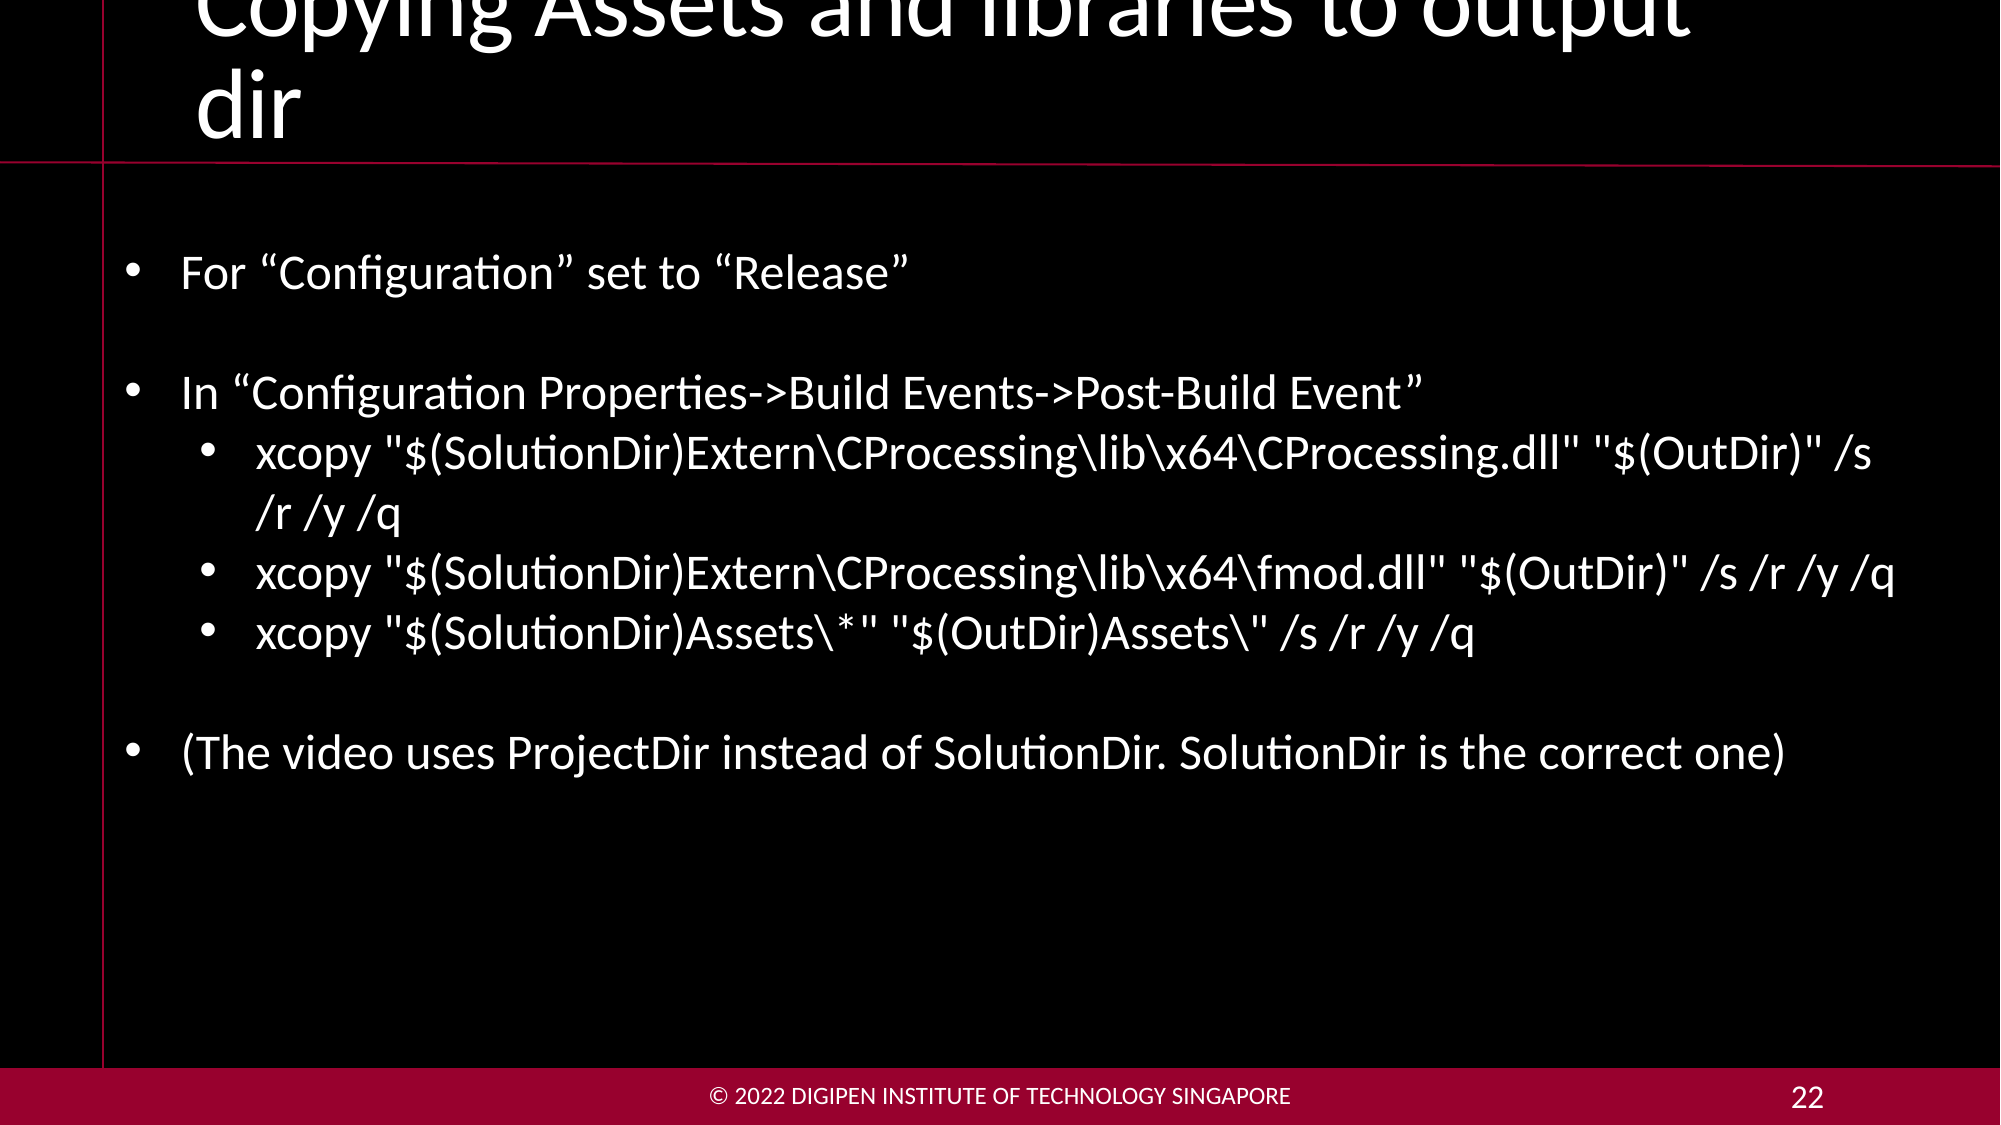

# Copying Assets and libraries to output dir
For “Configuration” set to “Release”

In “Configuration Properties->Build Events->Post-Build Event”
xcopy "$(SolutionDir)Extern\CProcessing\lib\x64\CProcessing.dll" "$(OutDir)" /s /r /y /q
xcopy "$(SolutionDir)Extern\CProcessing\lib\x64\fmod.dll" "$(OutDir)" /s /r /y /q
xcopy "$(SolutionDir)Assets\*" "$(OutDir)Assets\" /s /r /y /q

(The video uses ProjectDir instead of SolutionDir. SolutionDir is the correct one)

© 2022 DigiPen Institute of Technology singapore
22